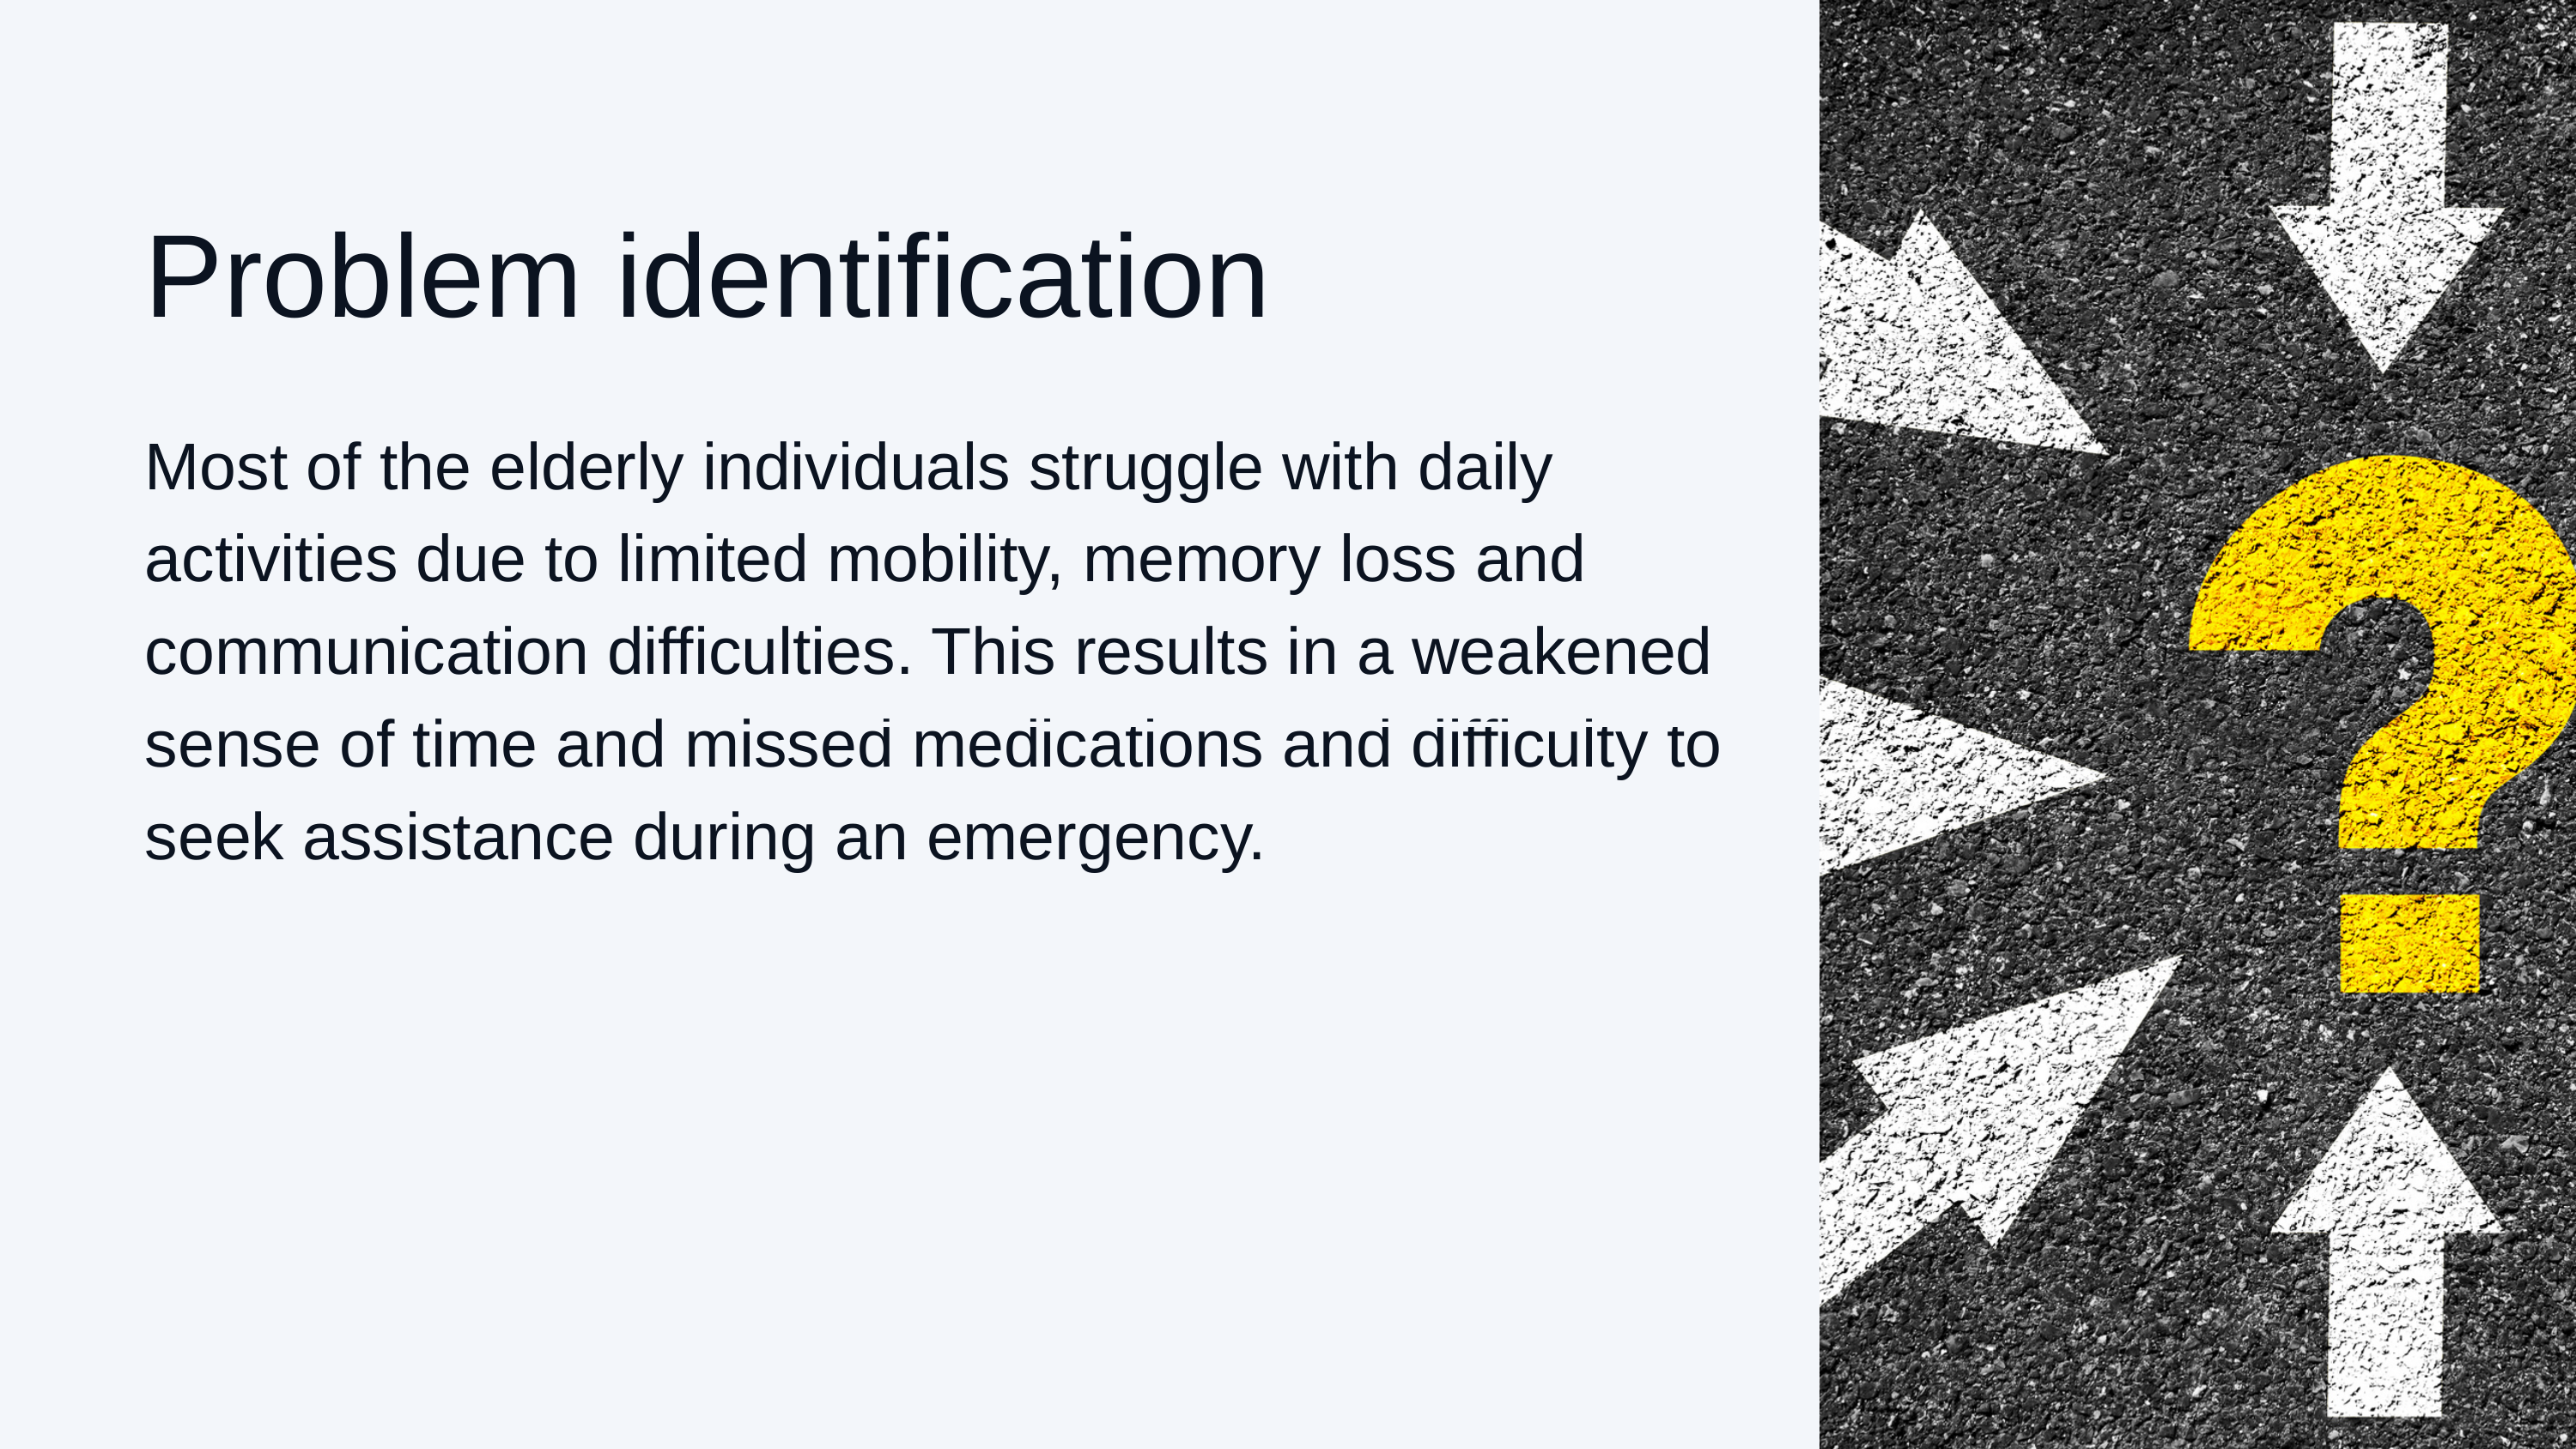

Problem identification
Most of the elderly individuals struggle with daily activities due to limited mobility, memory loss and communication difficulties. This results in a weakened sense of time and missed medications and difficulty to seek assistance during an emergency.